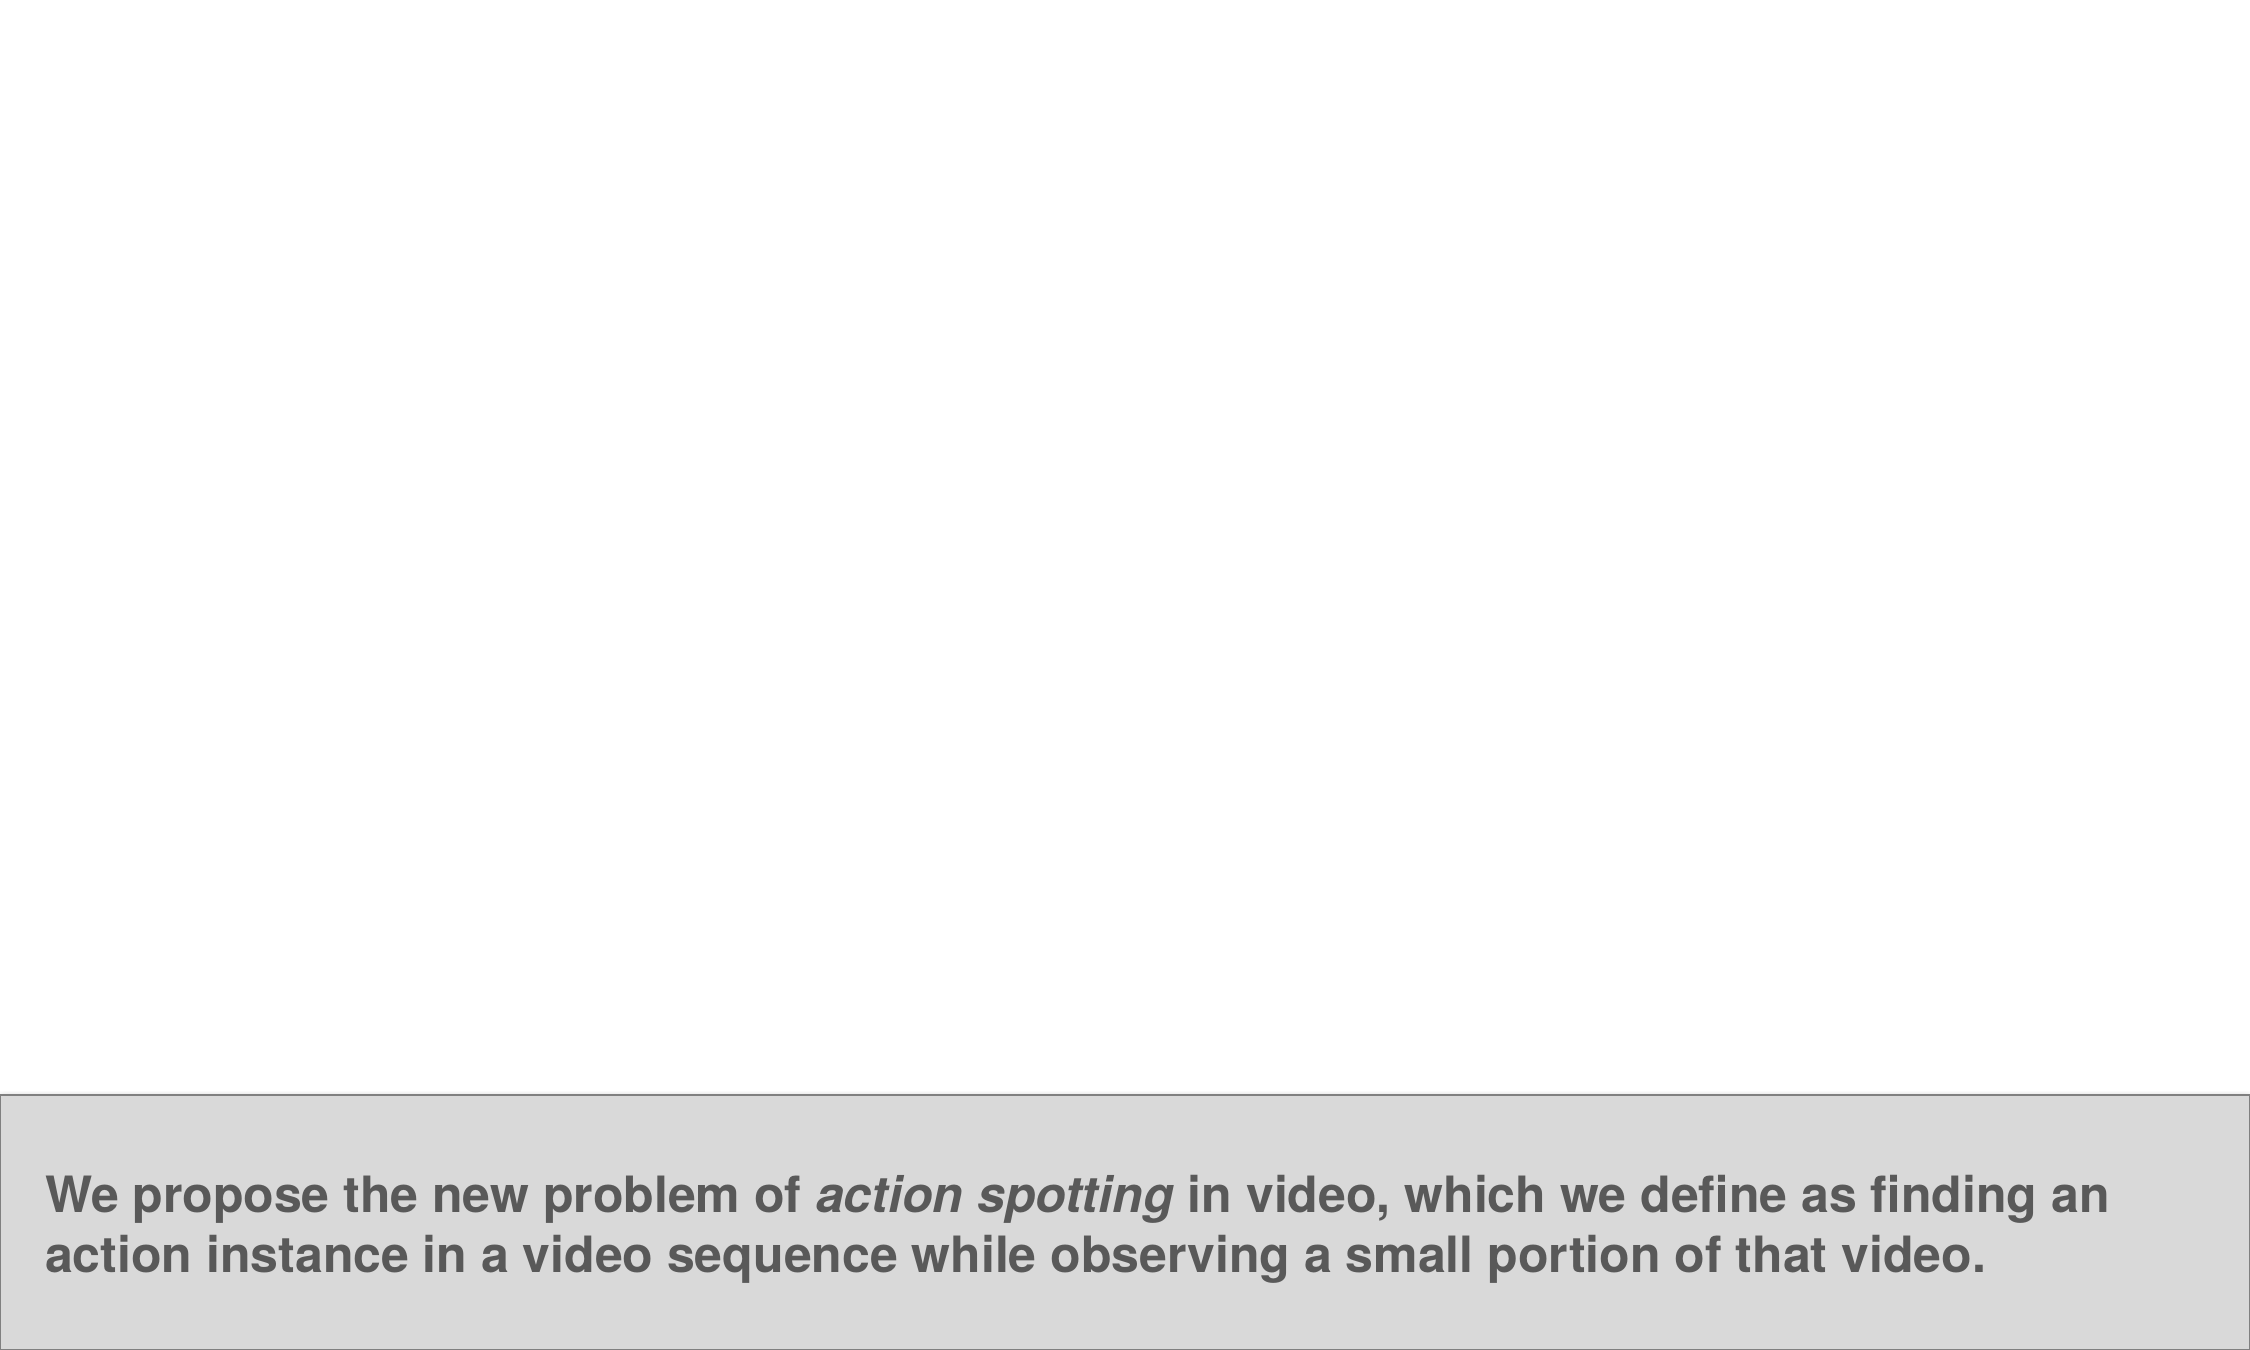

We propose the new problem of action spotting in video, which we define as finding an action instance in a video sequence while observing a small portion of that video.